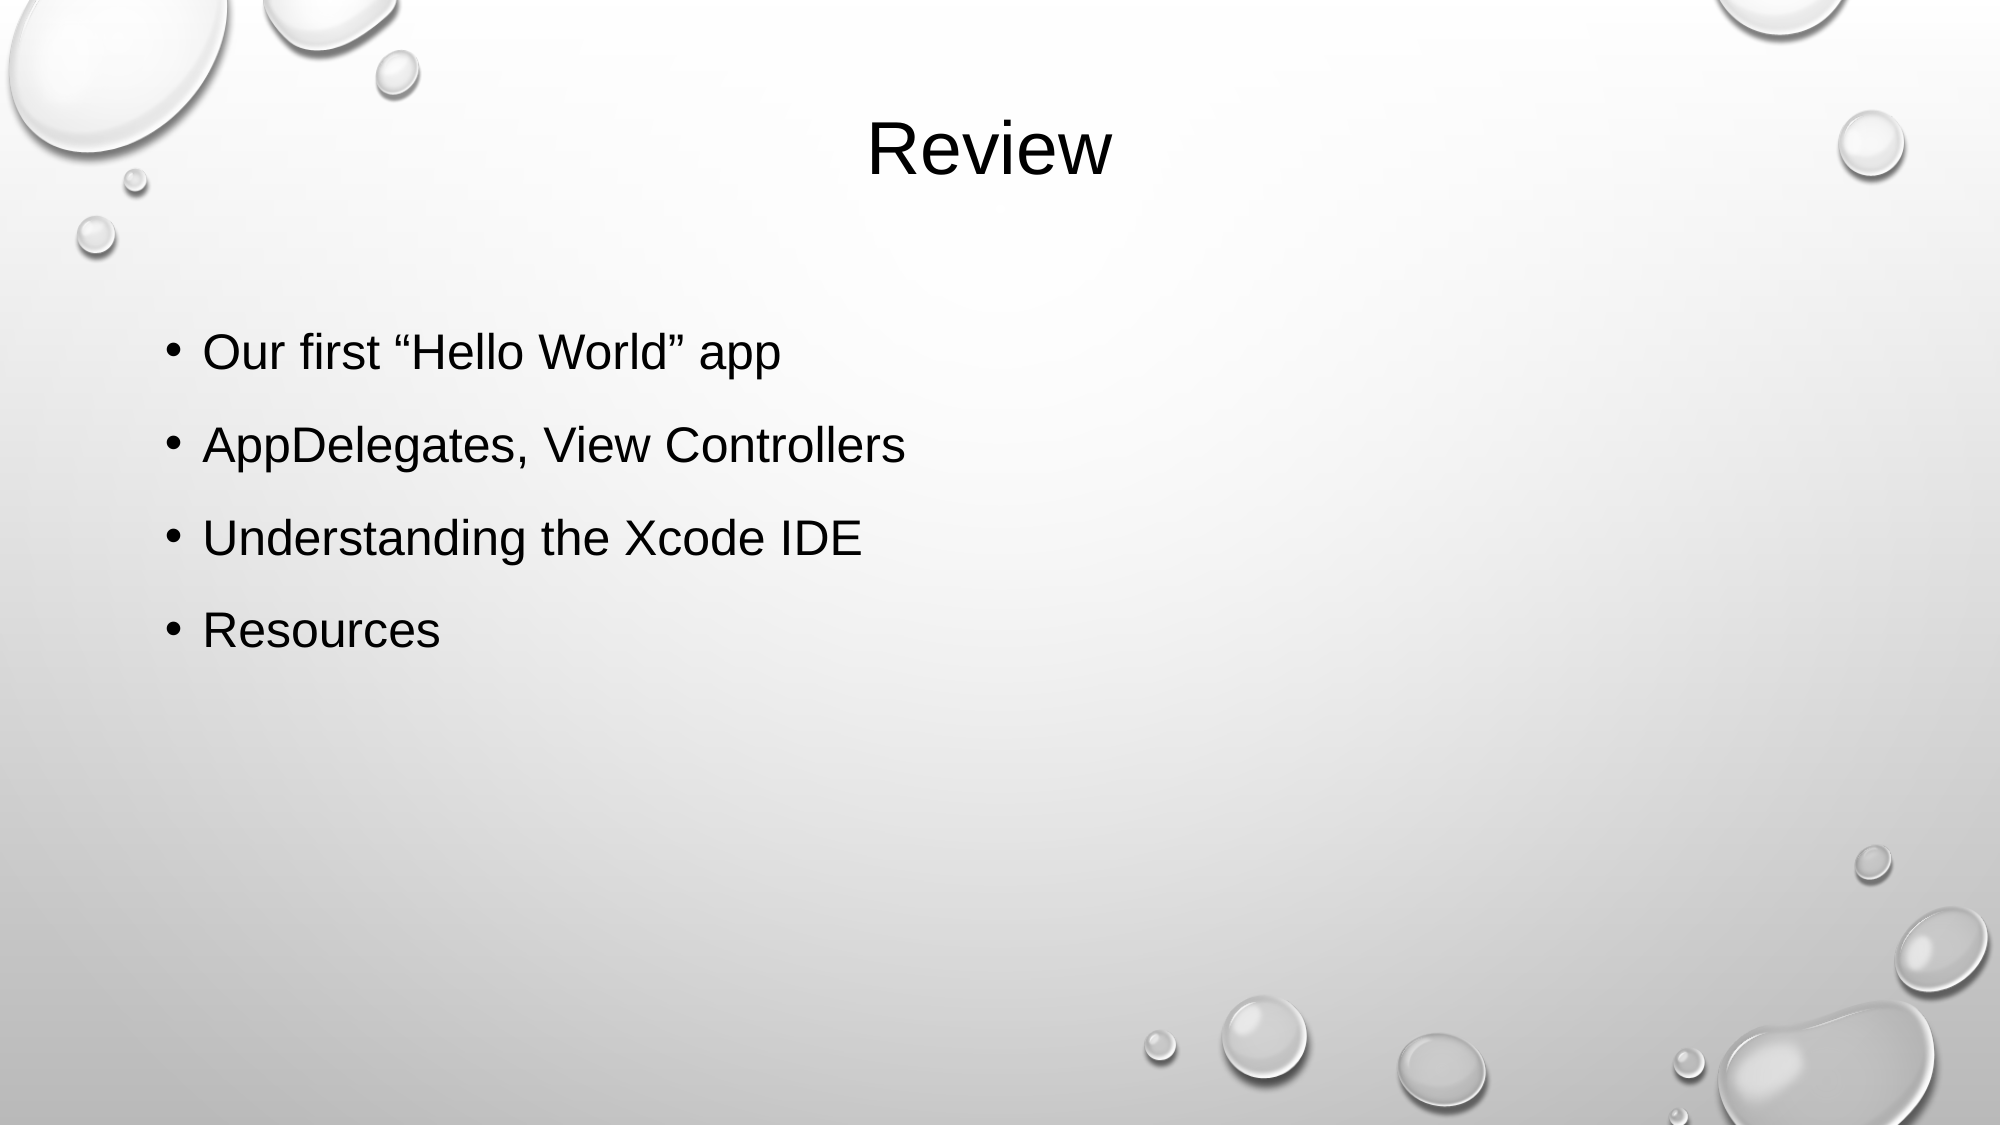

# Review
Our first “Hello World” app
AppDelegates, View Controllers
Understanding the Xcode IDE
Resources